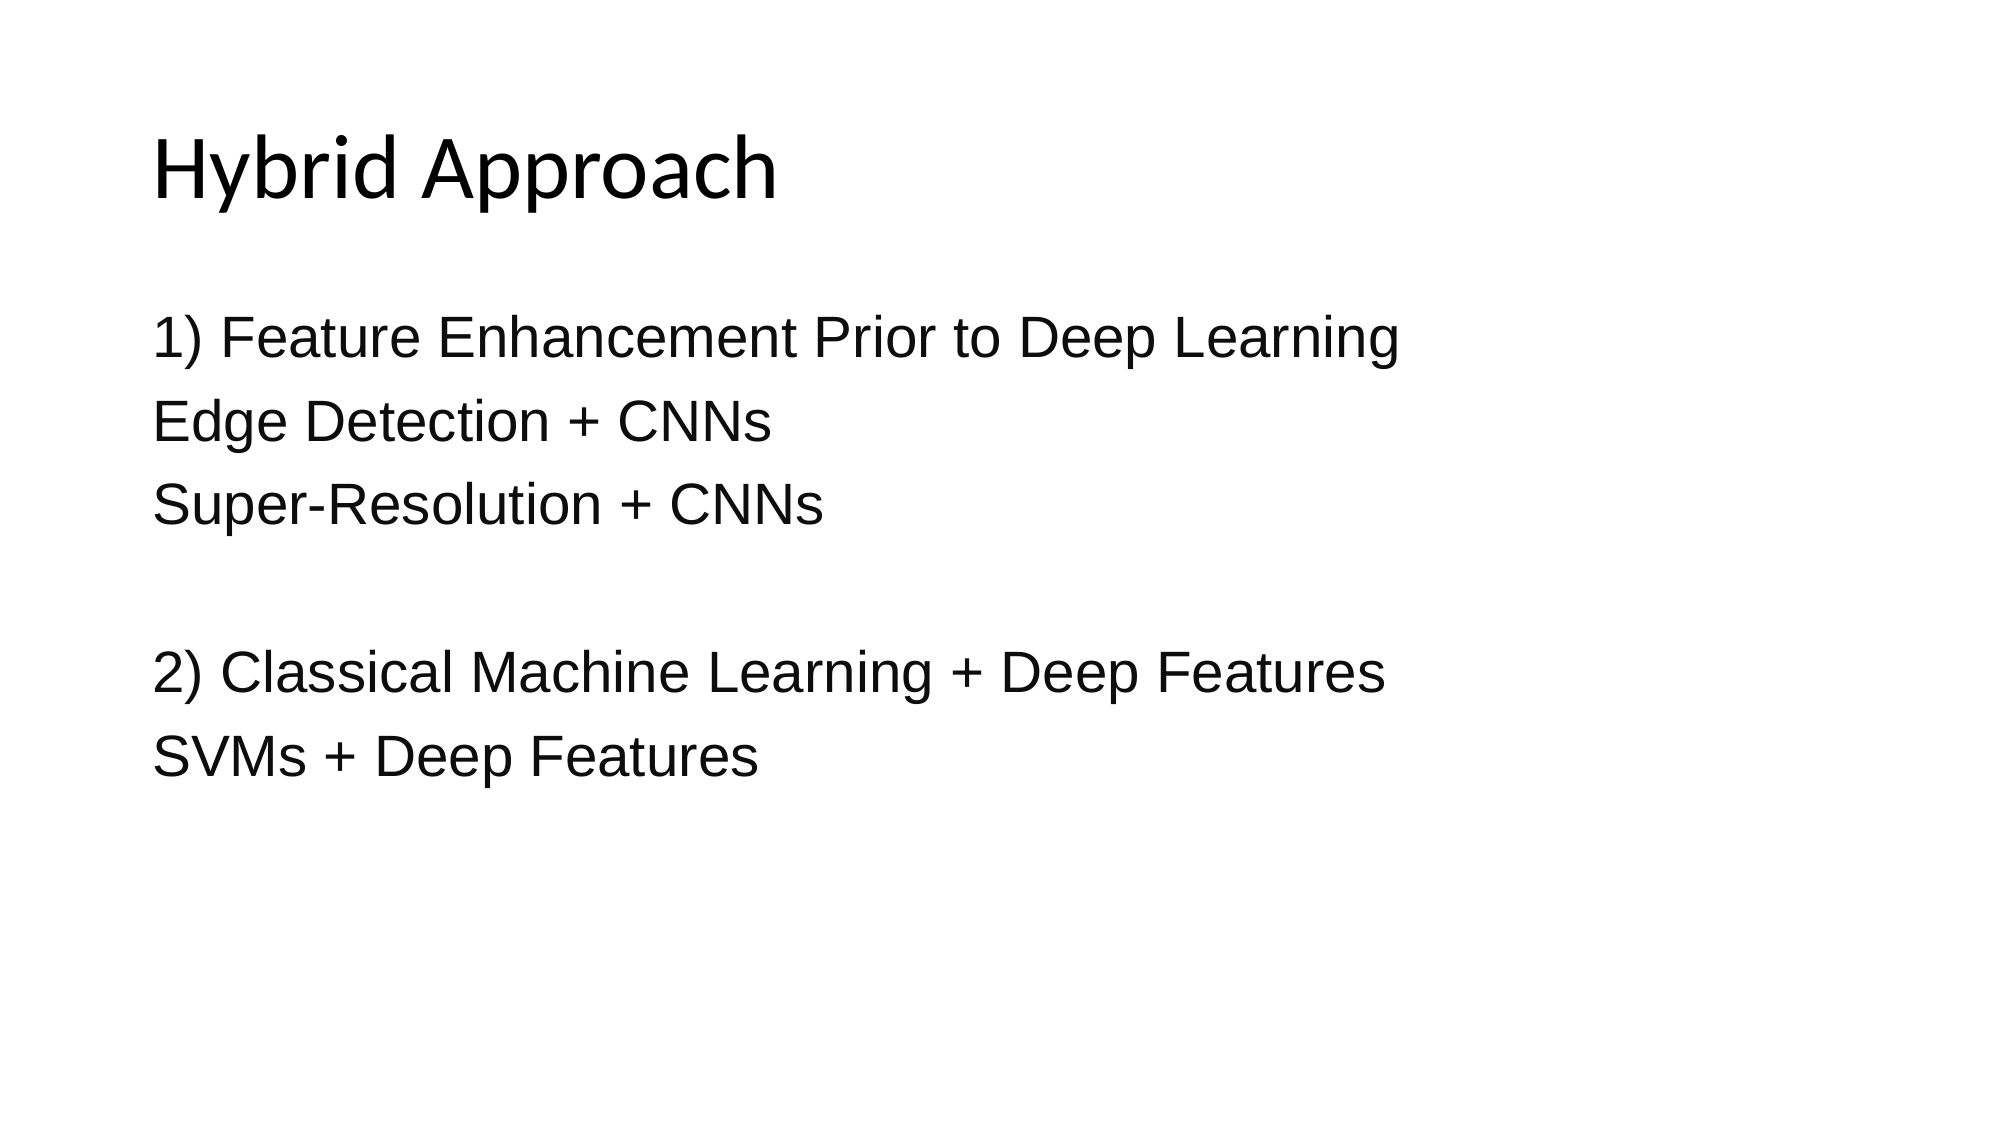

# Hybrid Approach
1) Feature Enhancement Prior to Deep Learning
Edge Detection + CNNs
Super-Resolution + CNNs

2) Classical Machine Learning + Deep Features
SVMs + Deep Features